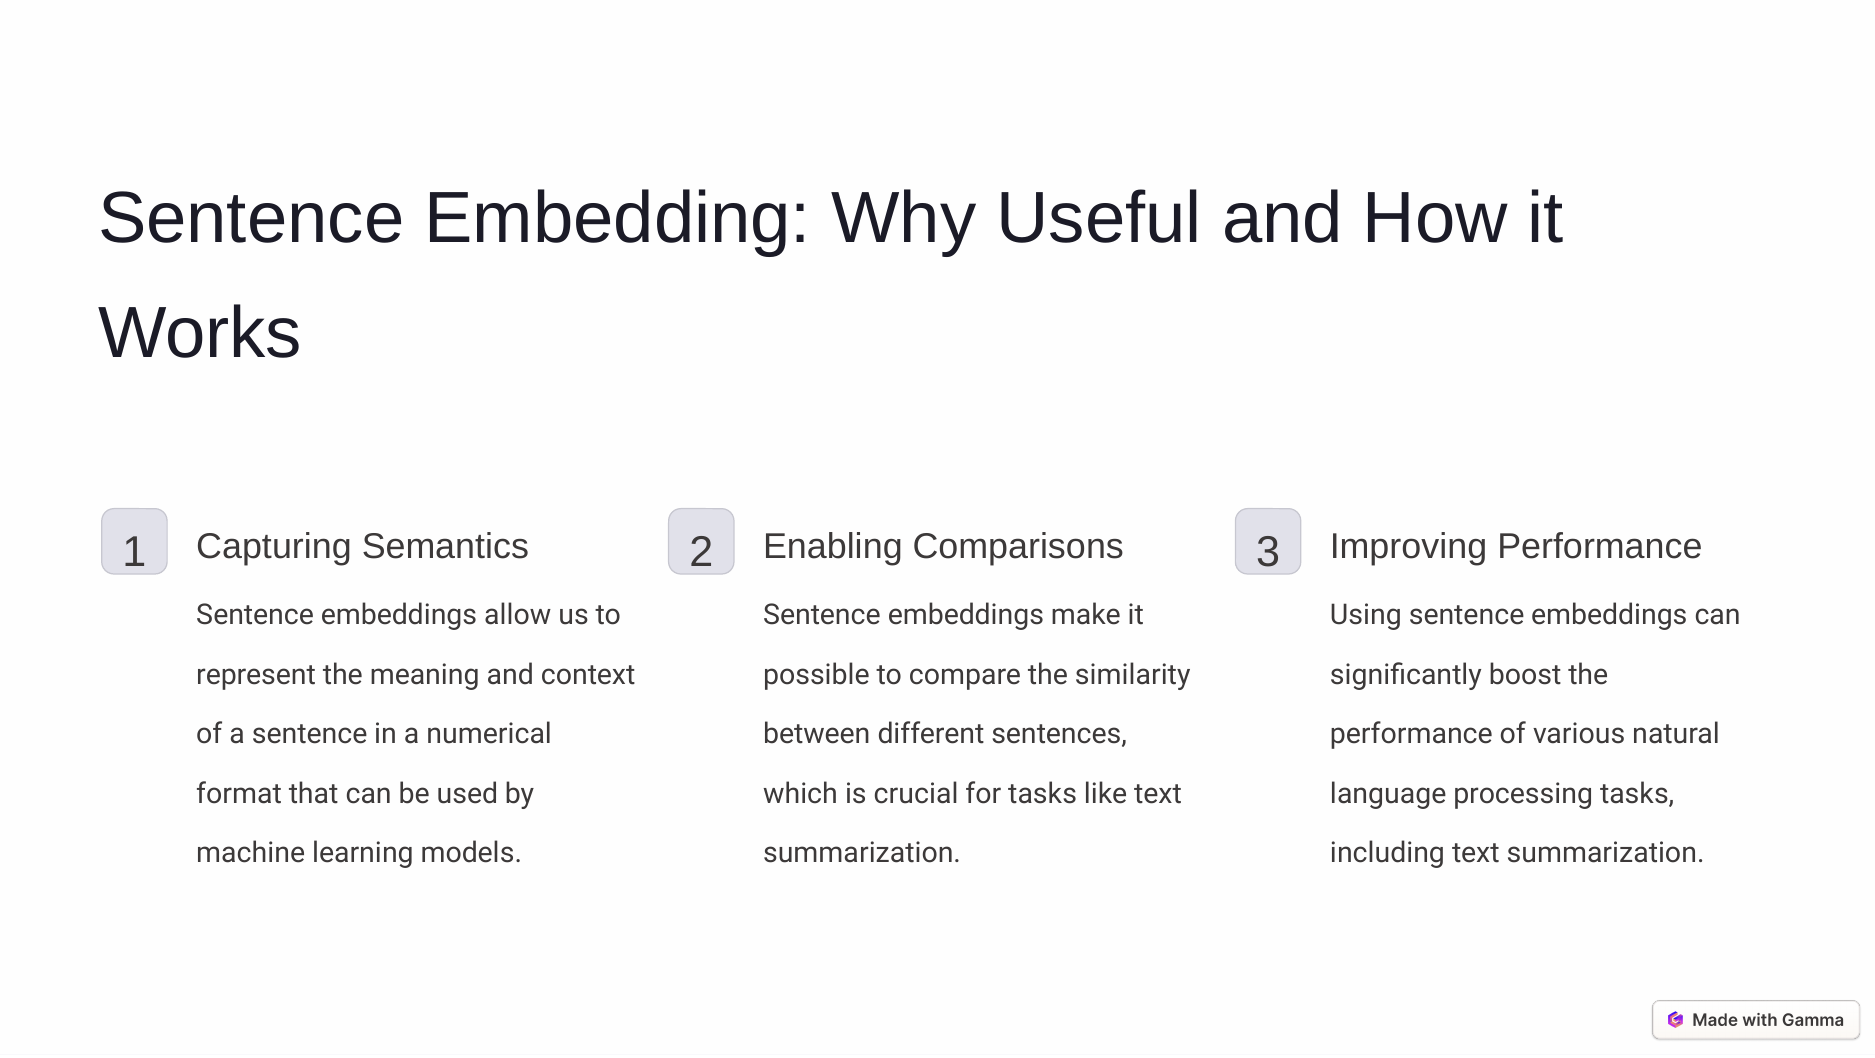

Sentence Embedding: Why Useful and How it Works

Capturing Semantics

Enabling Comparisons

Improving Performance
1
2
3
Sentence embeddings allow us to represent the meaning and context of a sentence in a numerical format that can be used by machine learning models.
Sentence embeddings make it possible to compare the similarity between different sentences, which is crucial for tasks like text summarization.
Using sentence embeddings can significantly boost the performance of various natural language processing tasks, including text summarization.